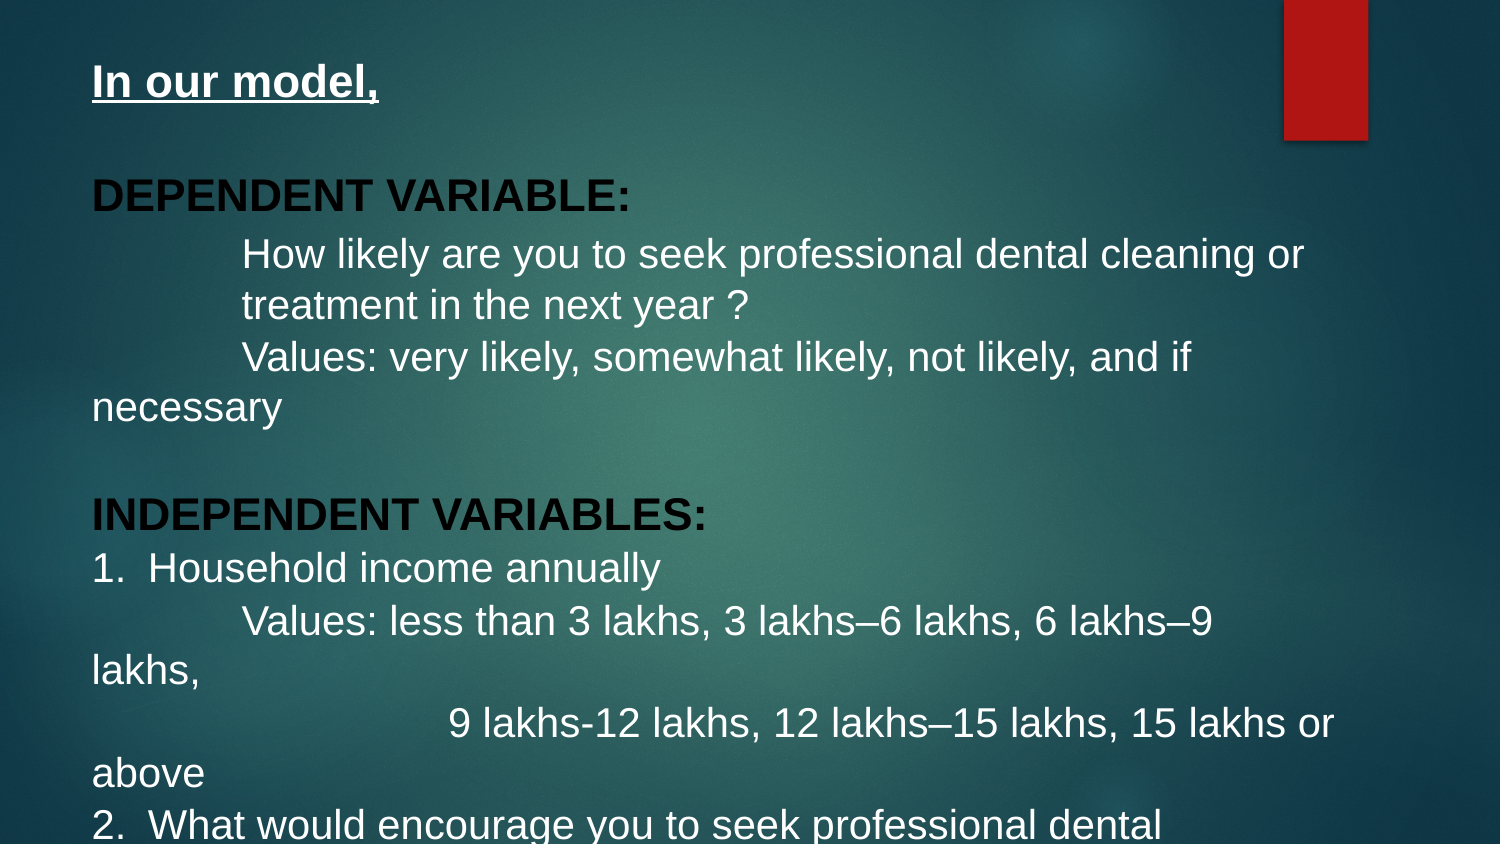

In our model,

DEPENDENT VARIABLE:
	How likely are you to seek professional dental cleaning or 	treatment in the next year ?
	Values: very likely, somewhat likely, not likely, and if necessary

INDEPENDENT VARIABLES:
Household income annually
	Values: less than 3 lakhs, 3 lakhs–6 lakhs, 6 lakhs–9 lakhs,
                               9 lakhs-12 lakhs, 12 lakhs–15 lakhs, 15 lakhs or above
What would encourage you to seek professional dental treatments more regularly ?